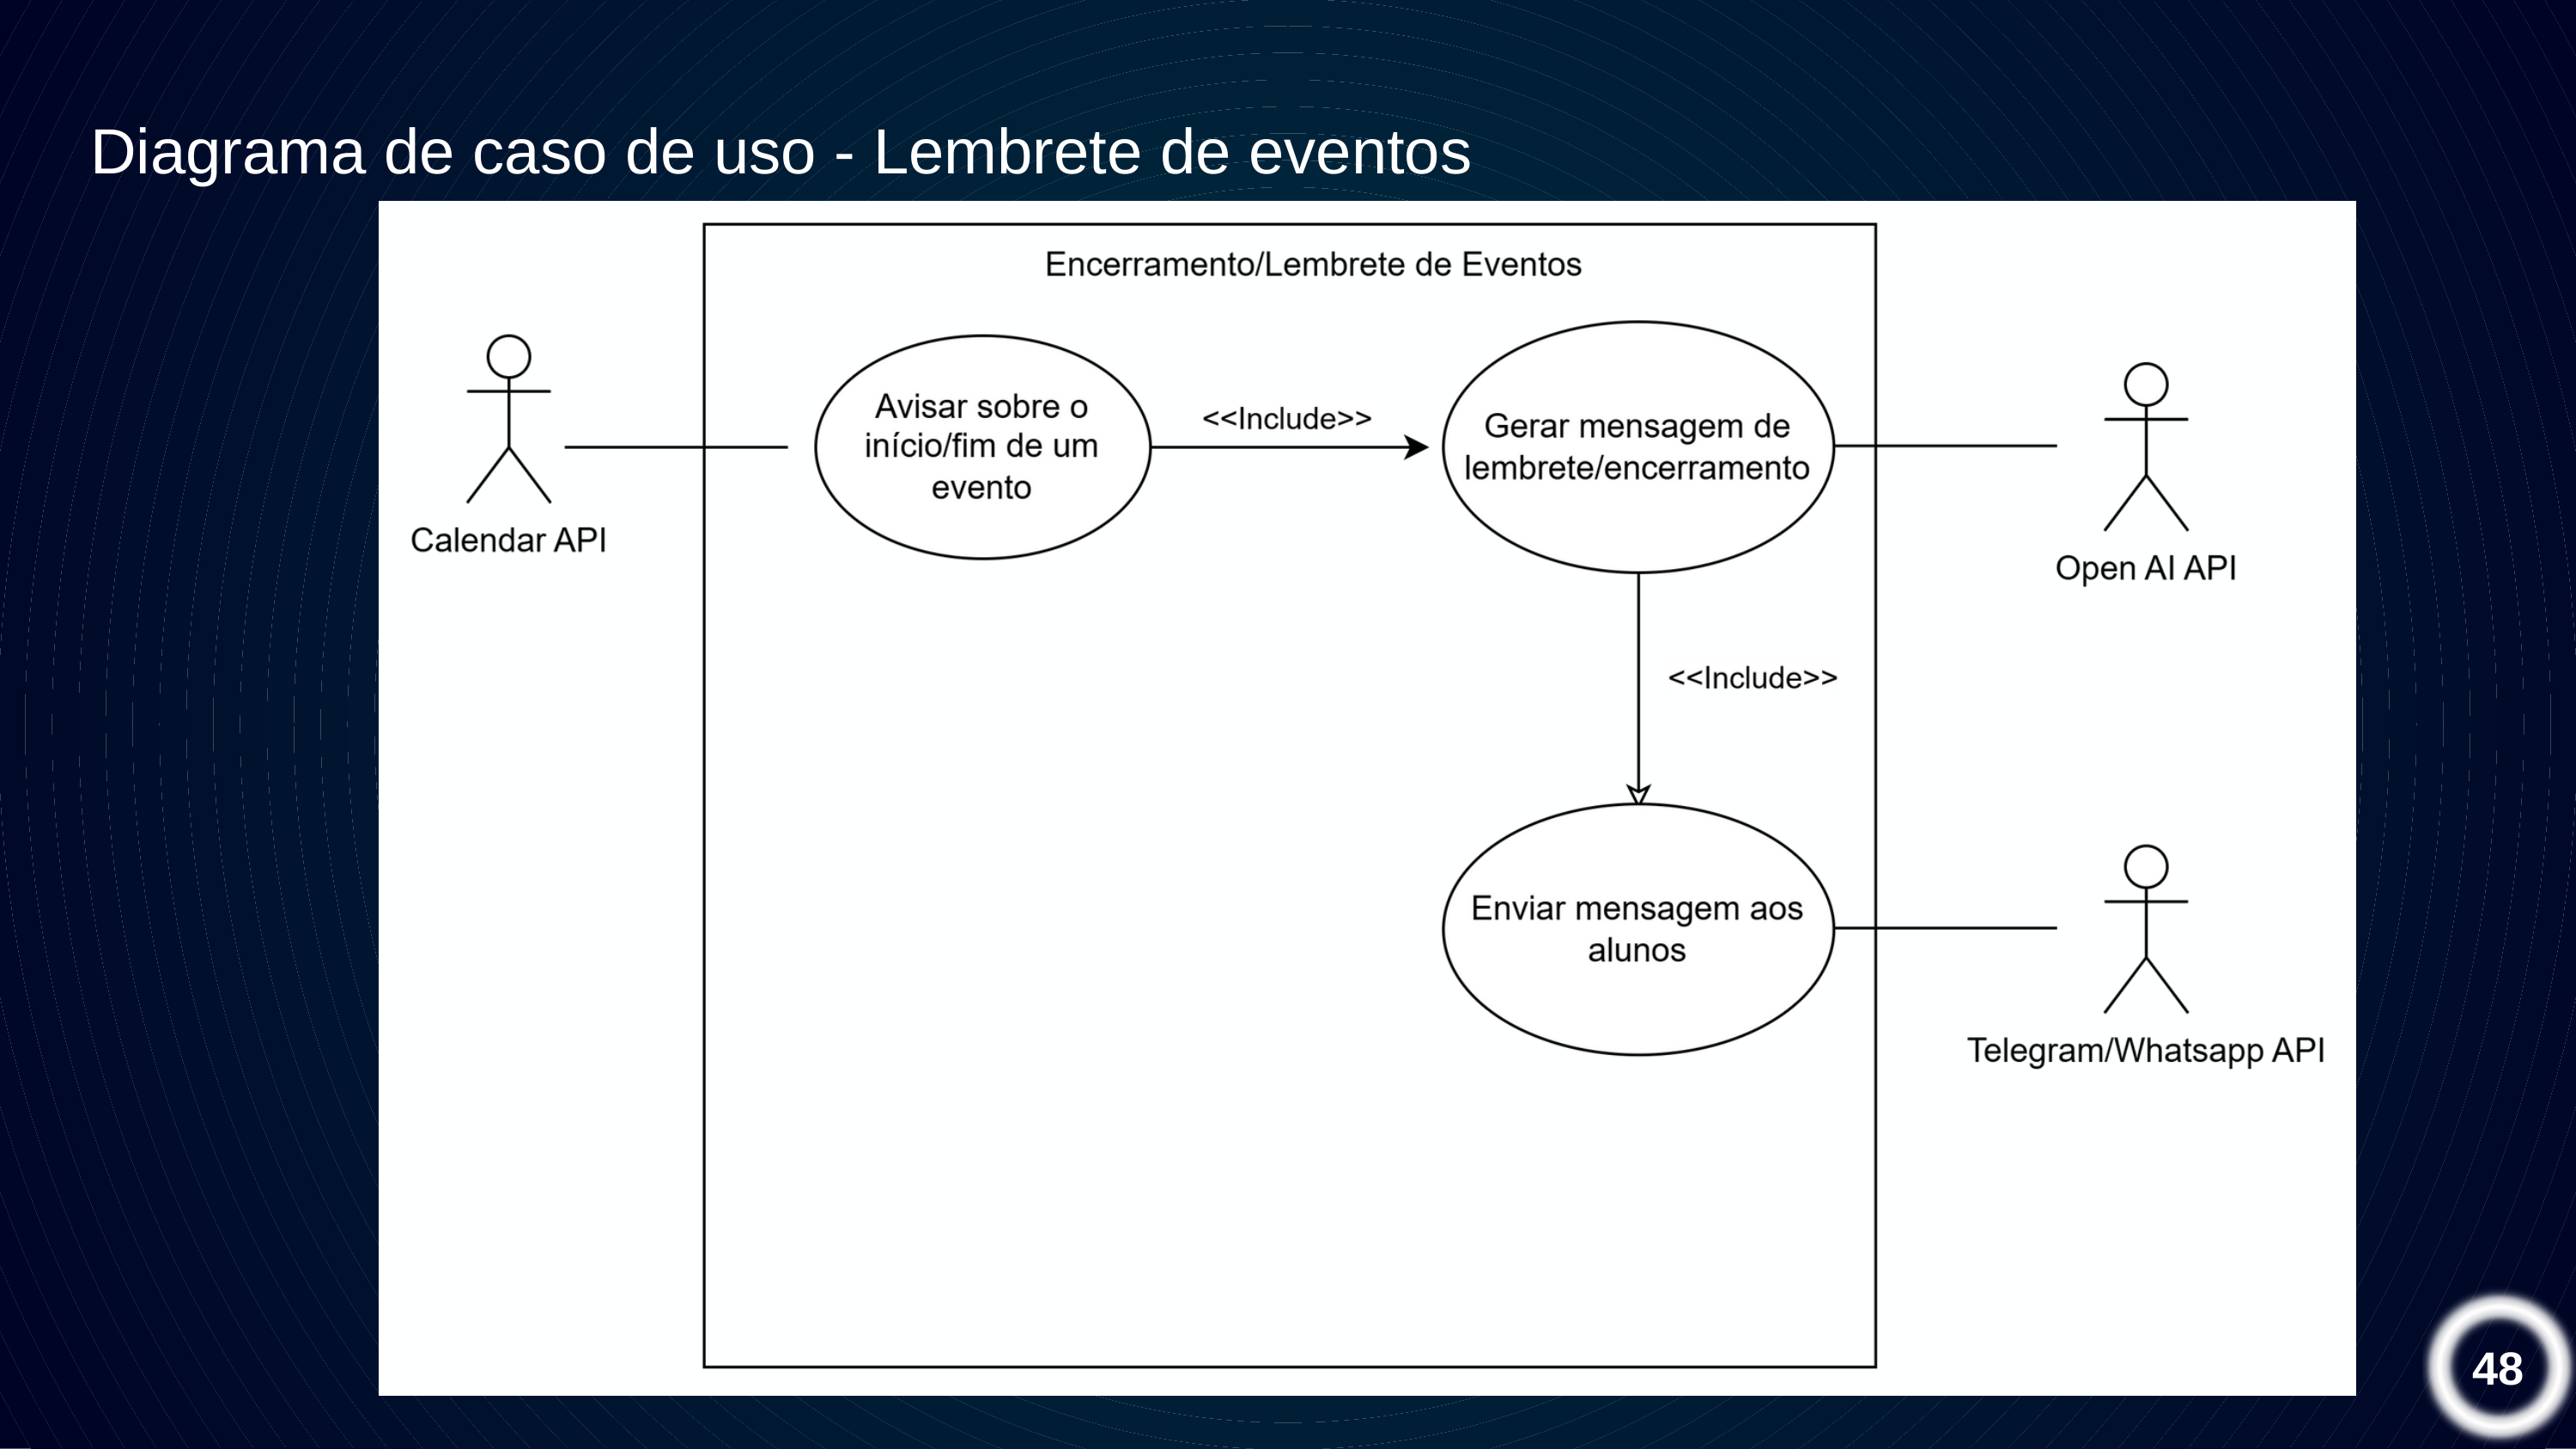

Diagrama de caso de uso - Lembrete de eventos

48